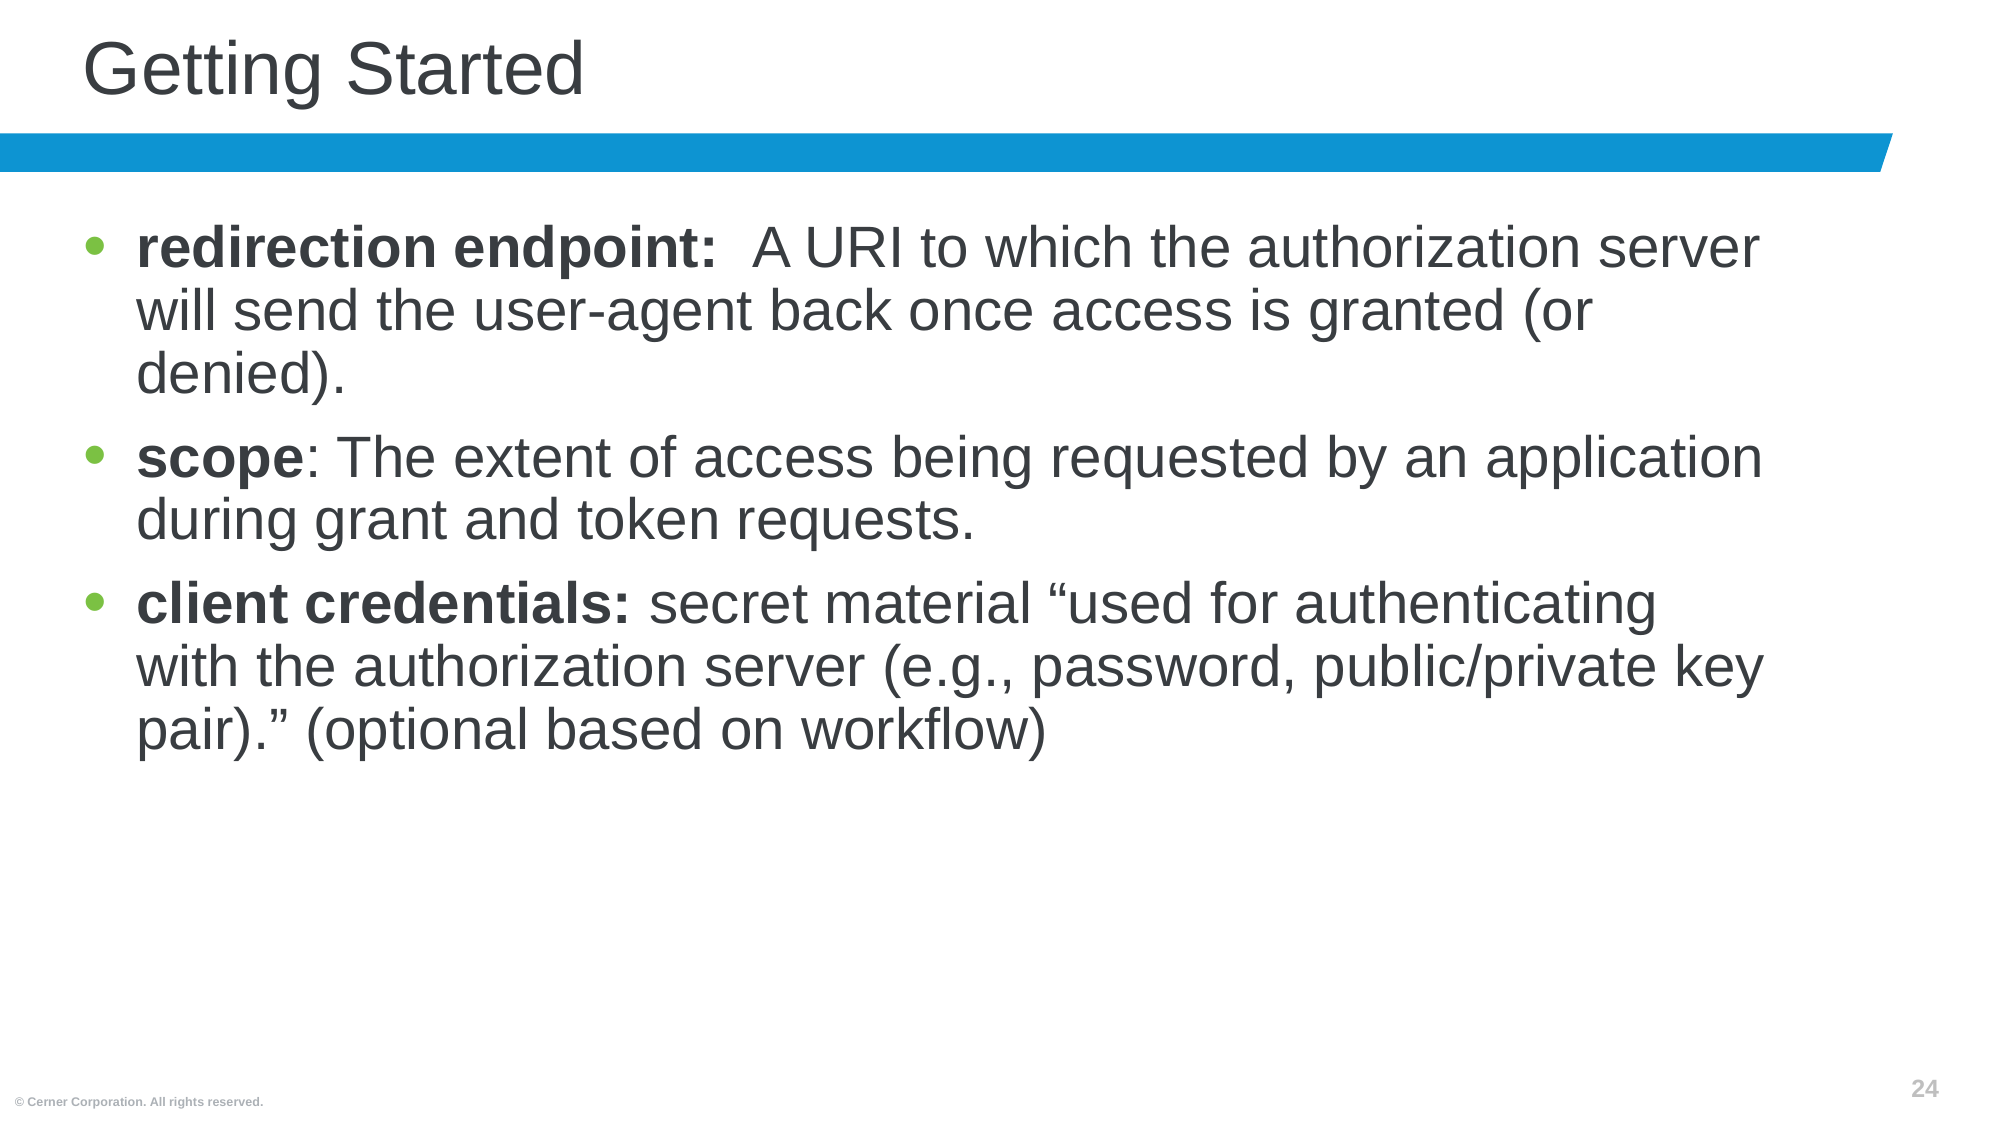

# Getting Started
redirection endpoint:  A URI to which the authorization server will send the user-agent back once access is granted (or denied).
scope: The extent of access being requested by an application during grant and token requests.
client credentials: secret material “used for authenticating with the authorization server (e.g., password, public/private key pair).” (optional based on workflow)